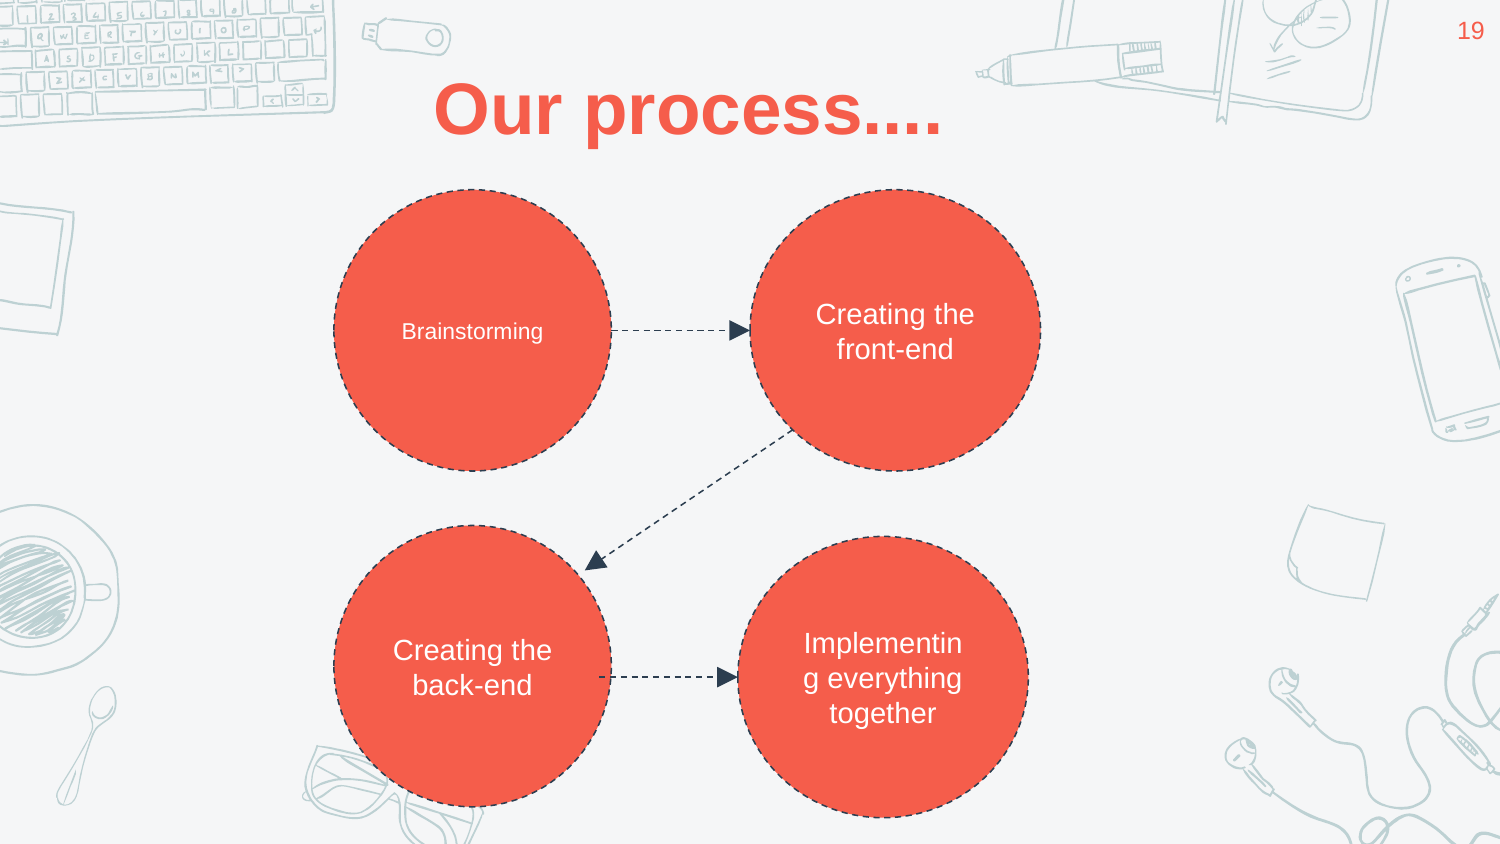

19
# Our process....
Brainstorming
Creating the front-end
Creating the back-end
Implementing everything together